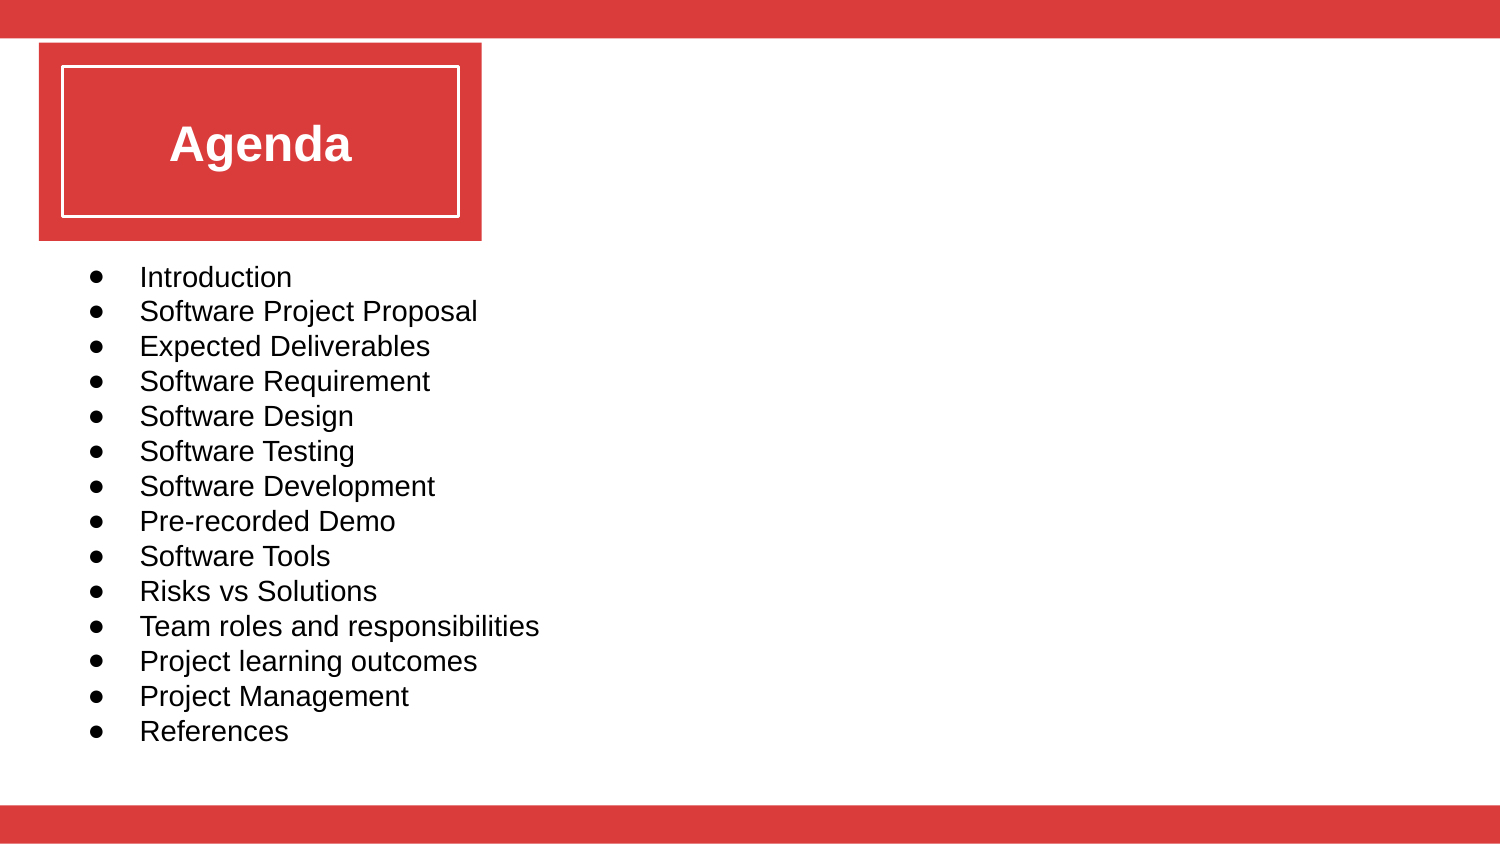

# Agenda

Introduction
Software Project Proposal
Expected Deliverables
Software Requirement
Software Design
Software Testing
Software Development
Pre-recorded Demo
Software Tools
Risks vs Solutions
Team roles and responsibilities
Project learning outcomes
Project Management
References